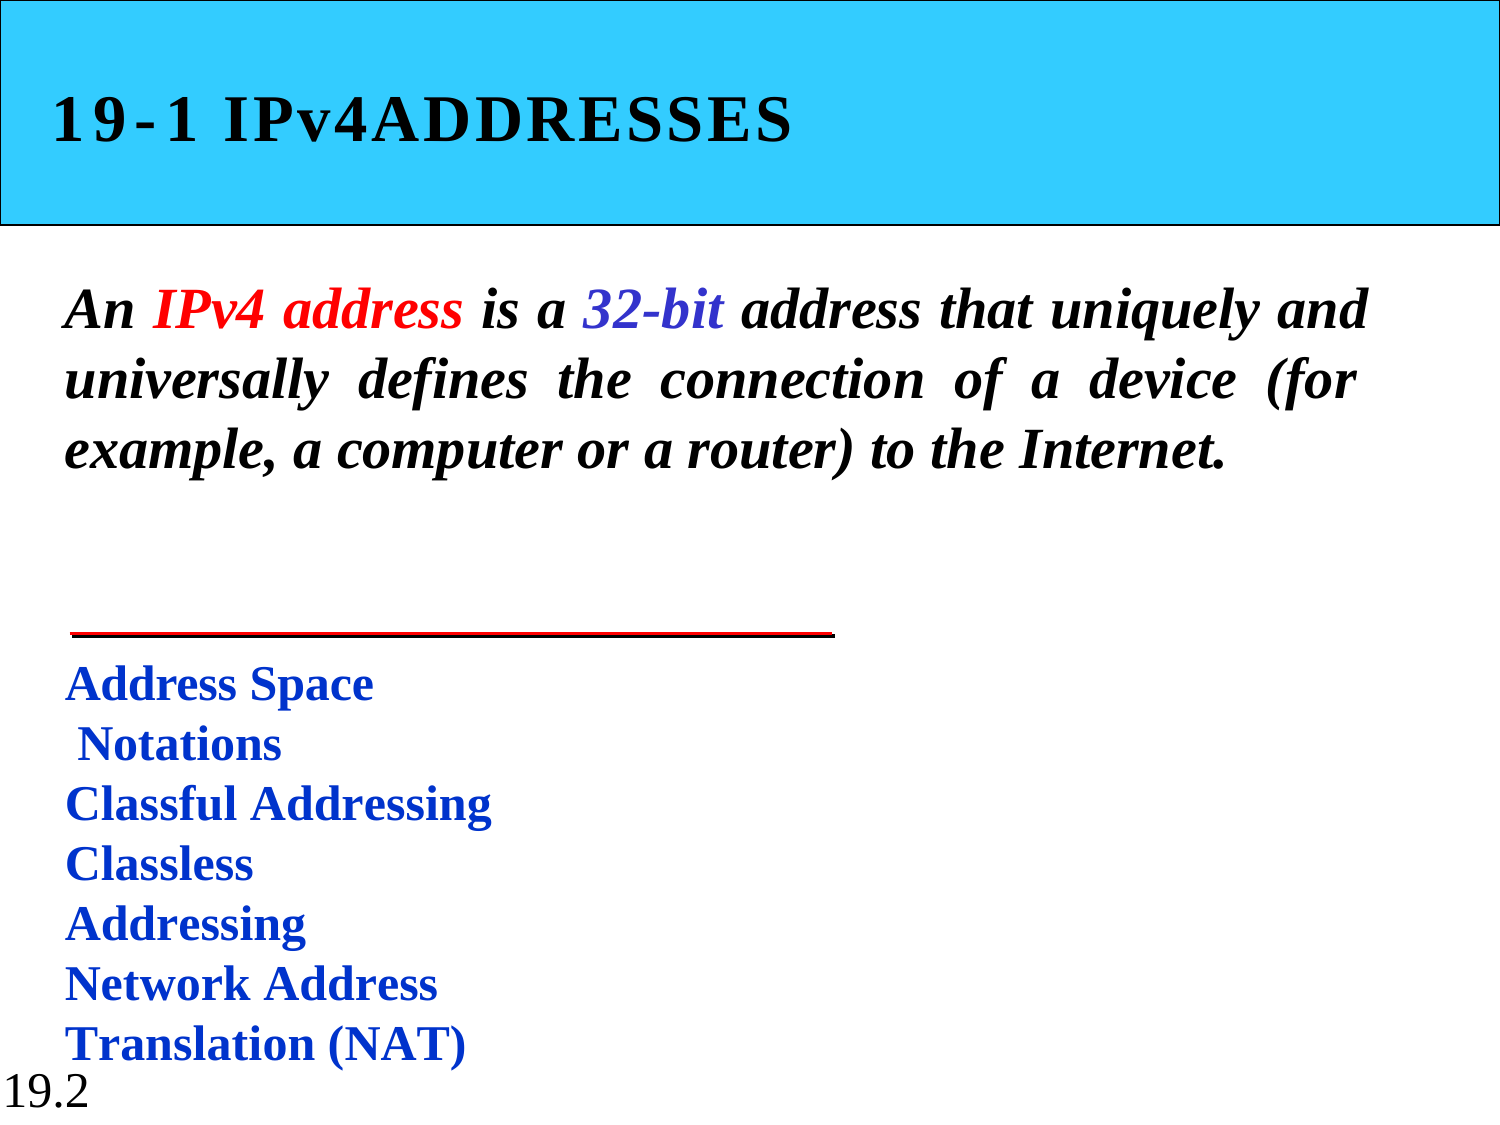

# 19-1 IPv4ADDRESSES
An IPv4 address is a 32-bit address that uniquely and  universally defines the connection of a device (for  example, a computer or a router) to the Internet.

Address Space  Notations
Classful Addressing  Classless Addressing
Network Address Translation (NAT)

19.2